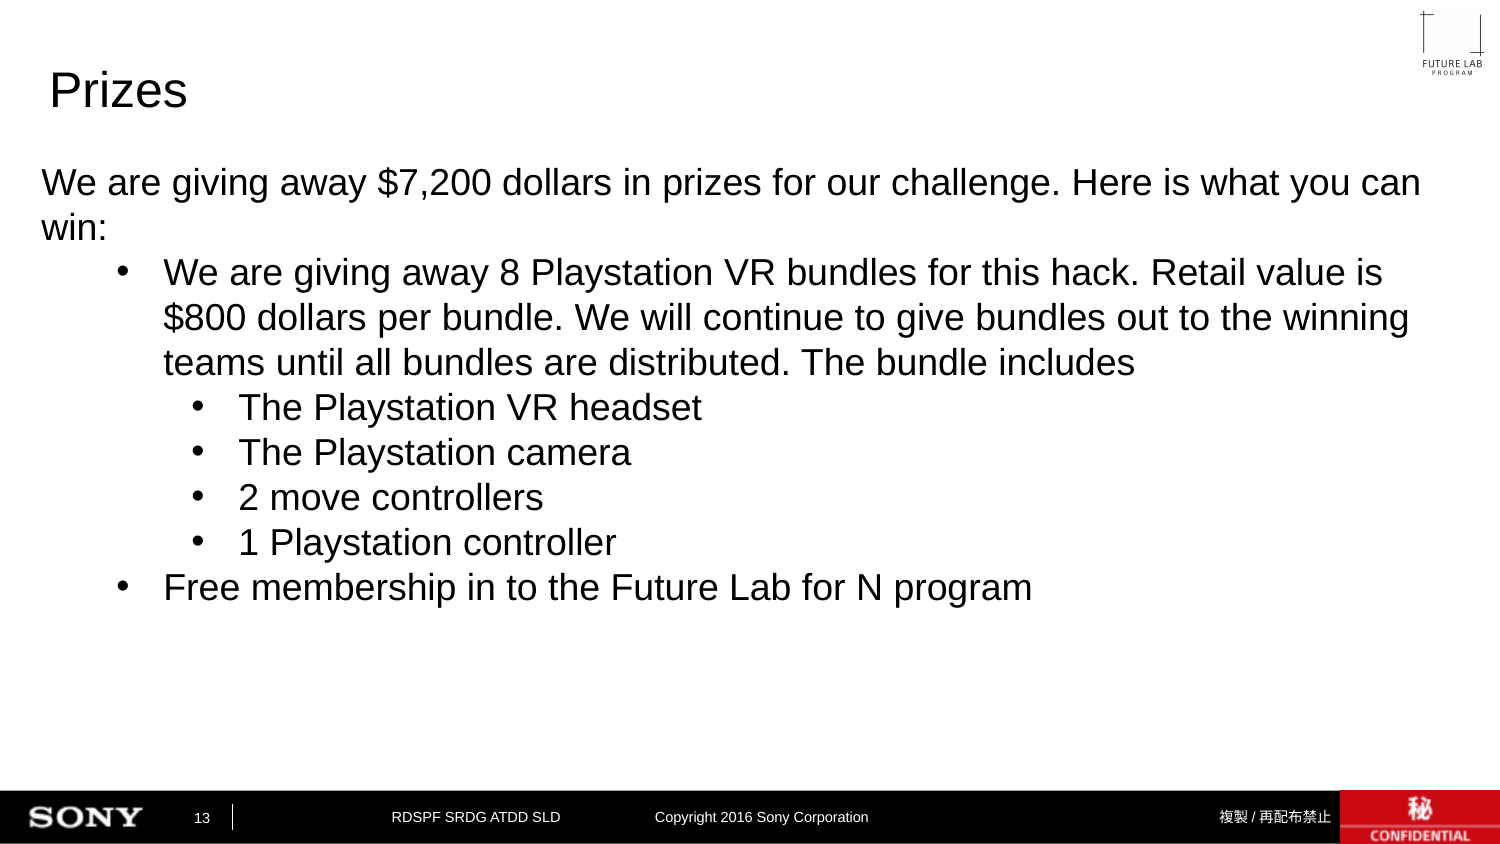

Prizes
We are giving away $7,200 dollars in prizes for our challenge. Here is what you can win:
We are giving away 8 Playstation VR bundles for this hack. Retail value is $800 dollars per bundle. We will continue to give bundles out to the winning teams until all bundles are distributed. The bundle includes
The Playstation VR headset
The Playstation camera
2 move controllers
1 Playstation controller
Free membership in to the Future Lab for N program